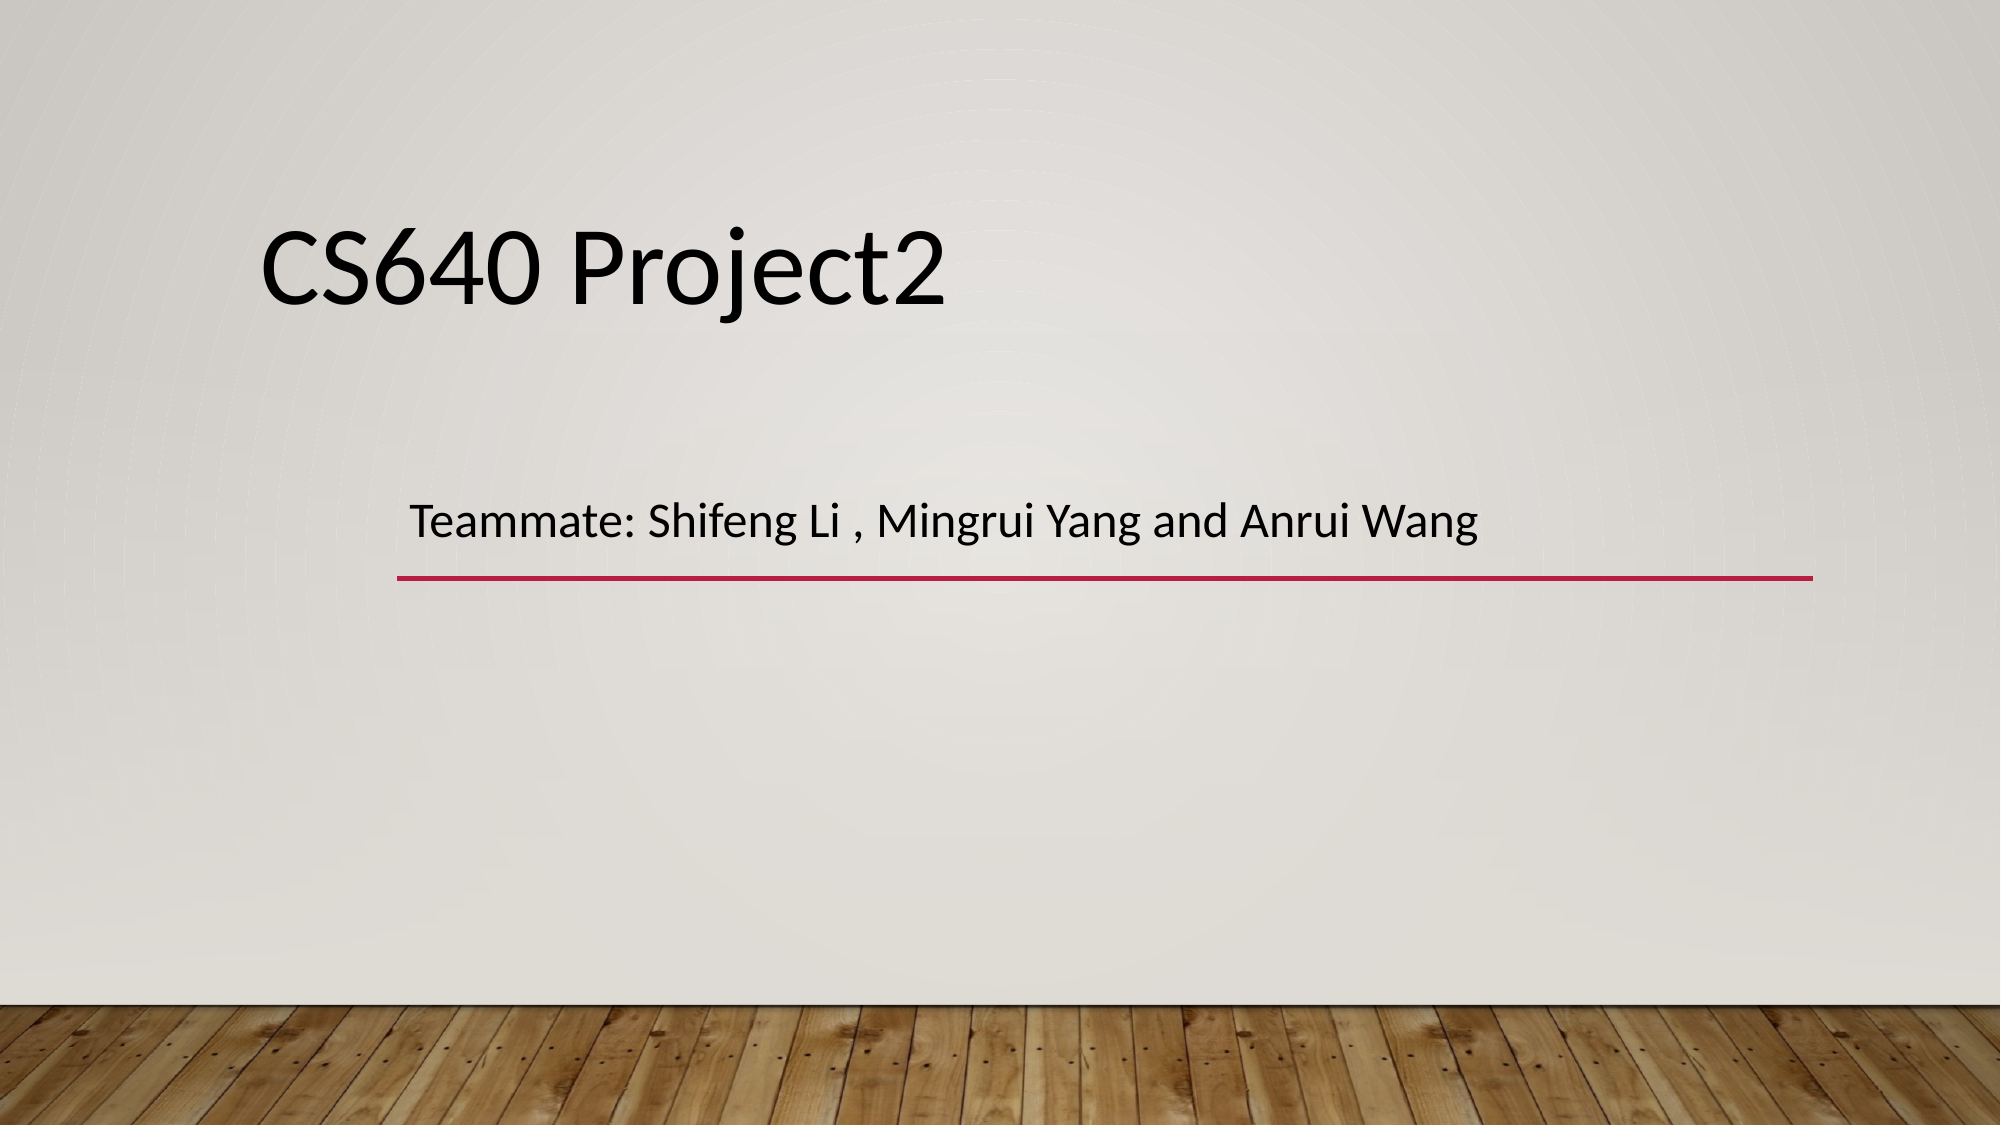

CS640 Project2
Teammate: Shifeng Li , Mingrui Yang and Anrui Wang